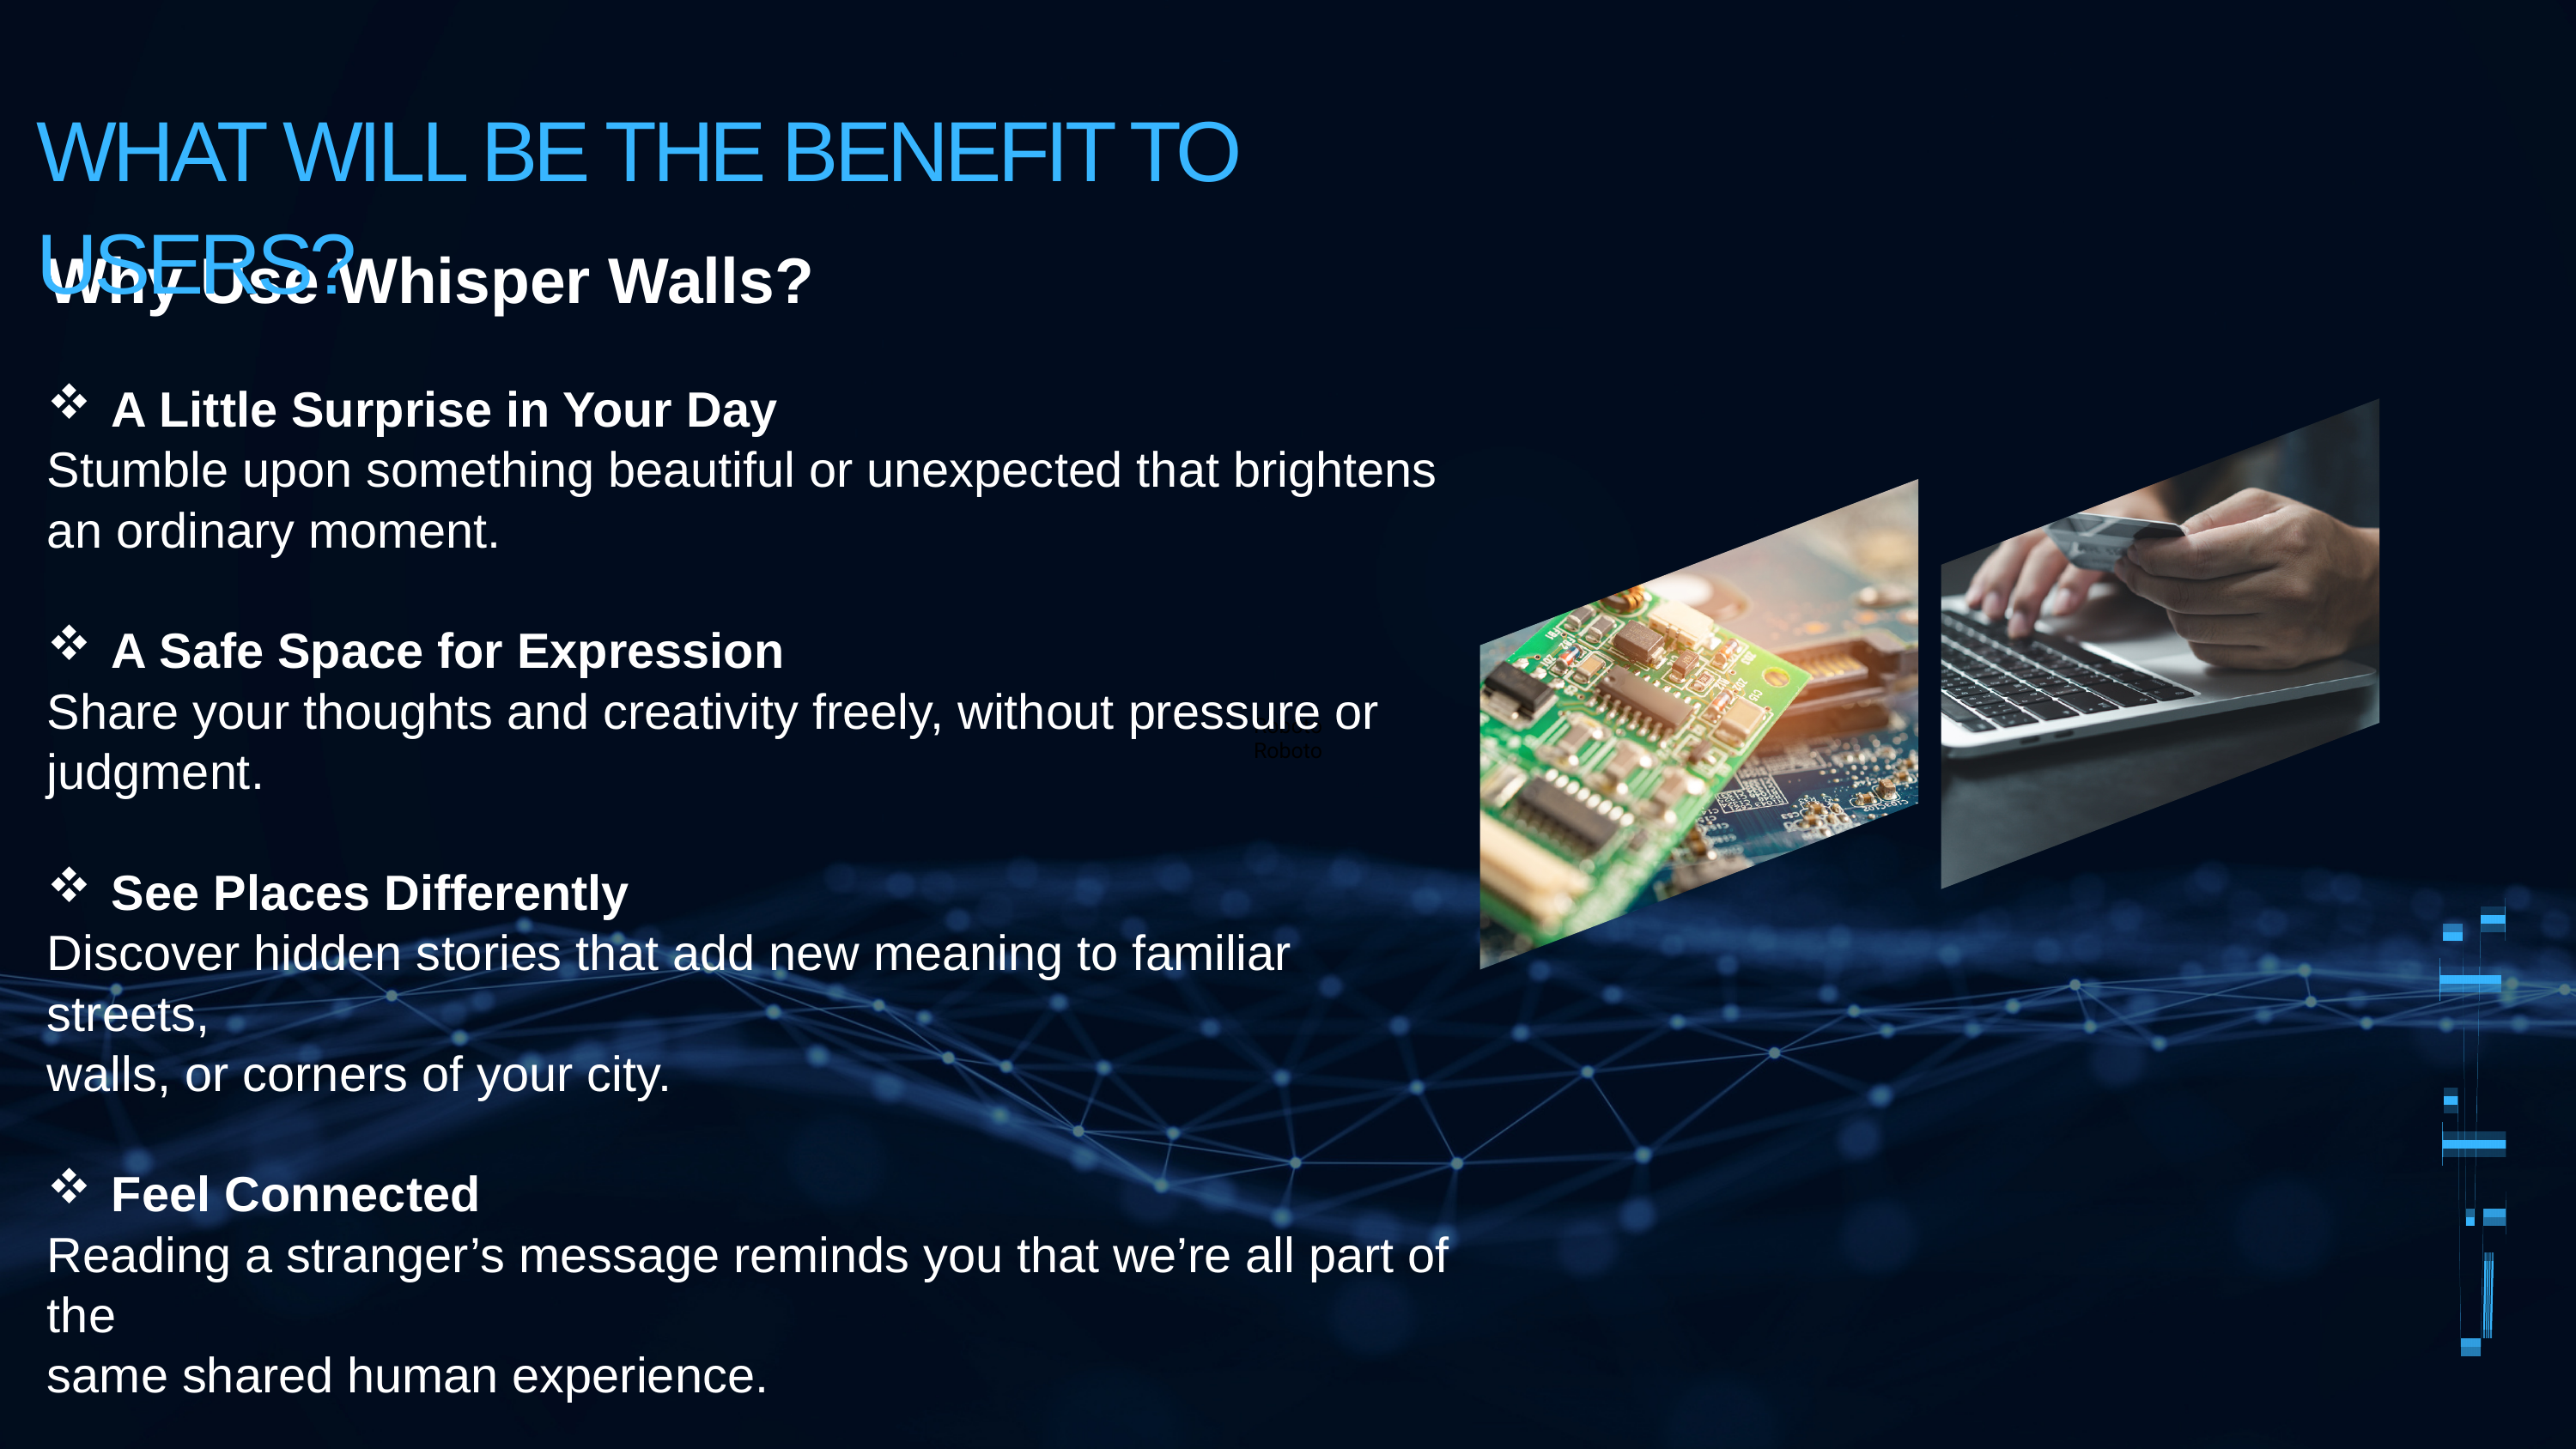

WHAT WILL BE THE BENEFIT TO USERS?
Why Use Whisper Walls?

A Little Surprise in Your Day
Stumble upon something beautiful or unexpected that brightens an ordinary moment.

A Safe Space for Expression
Share your thoughts and creativity freely, without pressure or judgment.

See Places Differently
Discover hidden stories that add new meaning to familiar streets,
walls, or corners of your city.

Feel Connected
Reading a stranger’s message reminds you that we’re all part of the
same shared human experience.

Roboto
Roboto